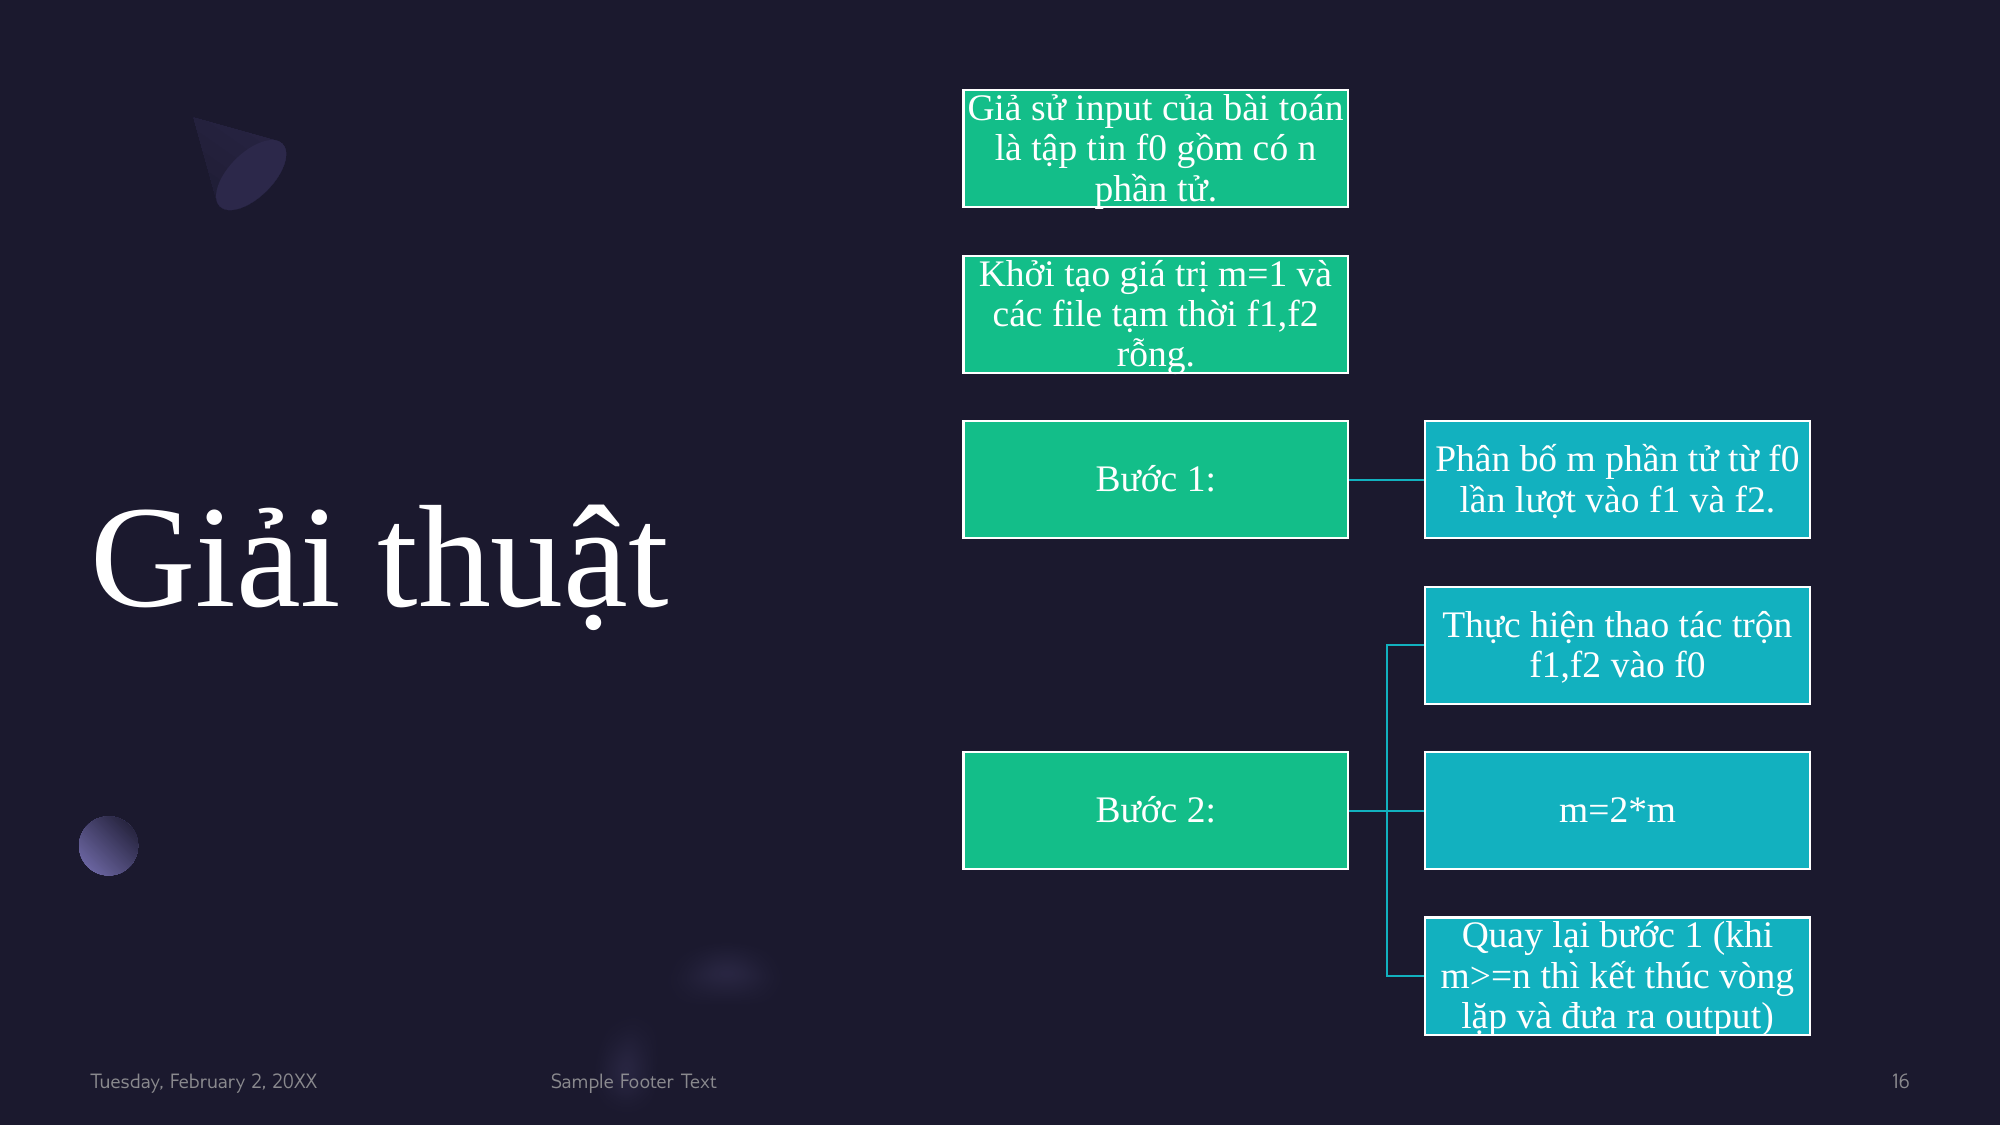

Giả sử input của bài toán là tập tin f0 gồm có n phần tử.
Khởi tạo giá trị m=1 và các file tạm thời f1,f2 rỗng.
Bước 1:
Phân bố m phần tử từ f0 lần lượt vào f1 và f2.
Bước 2:
Thực hiện thao tác trộn f1,f2 vào f0
m=2*m
Quay lại bước 1 (khi m>=n thì kết thúc vòng lặp và đưa ra output)

# Giải thuật

Tuesday, February 2, 20XX
Sample Footer Text
16